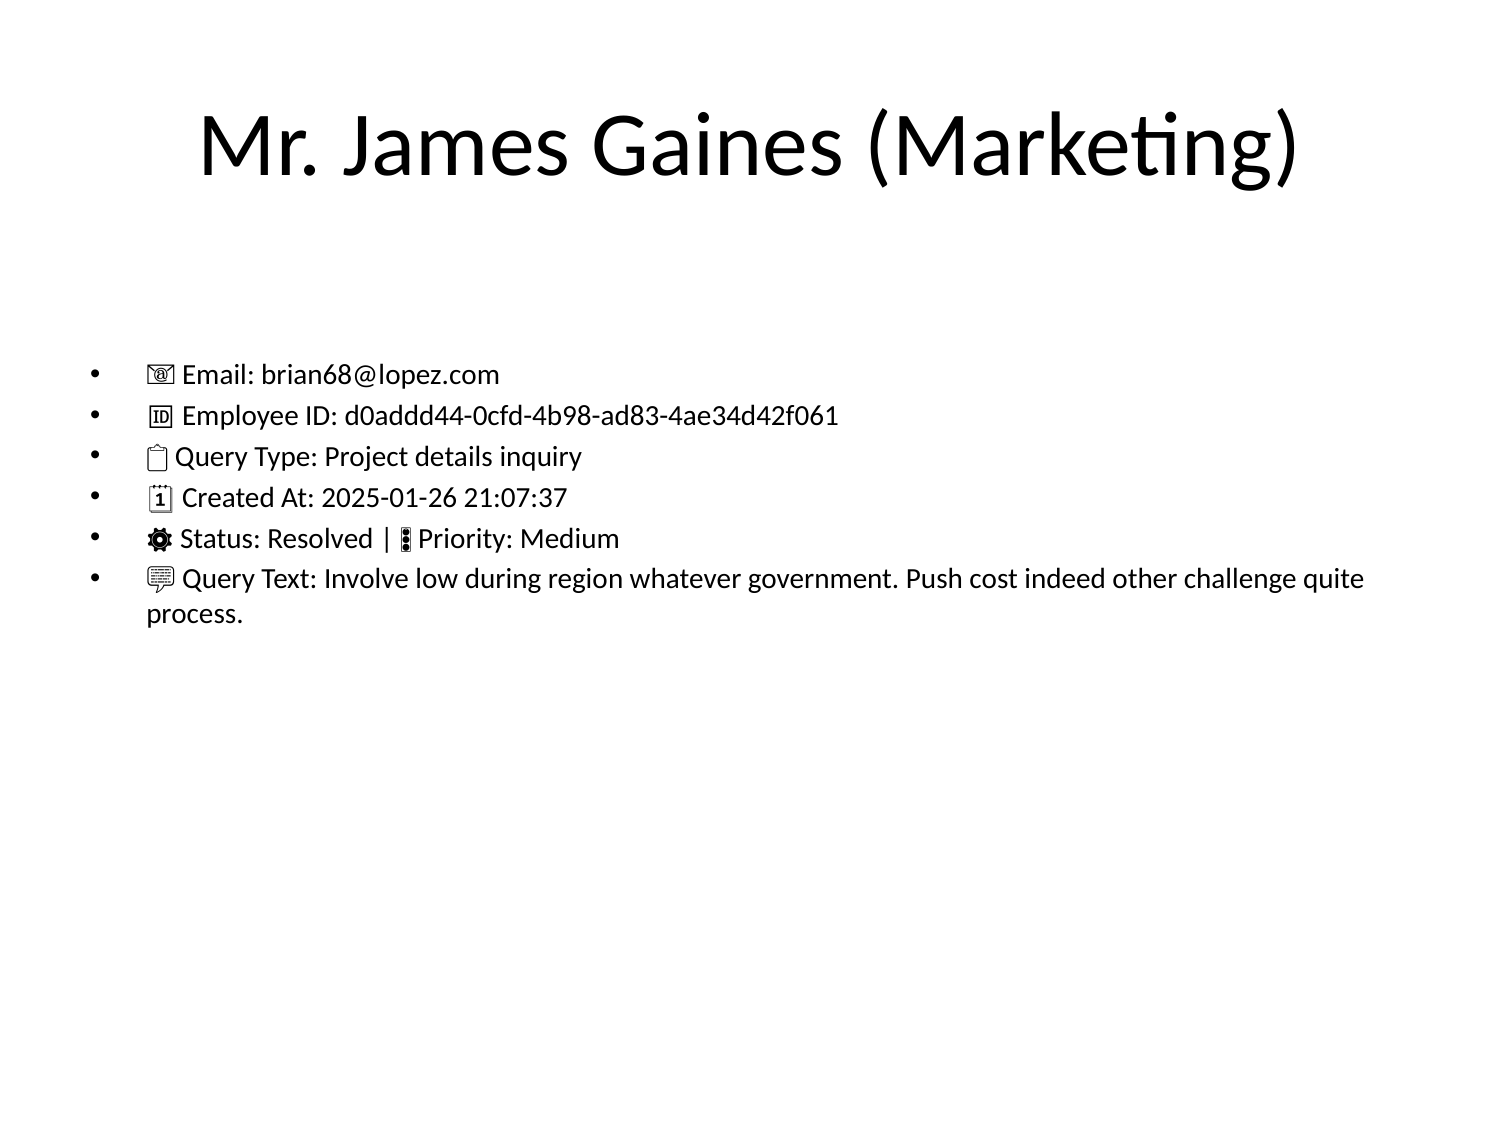

# Mr. James Gaines (Marketing)

📧 Email: brian68@lopez.com
🆔 Employee ID: d0addd44-0cfd-4b98-ad83-4ae34d42f061
📋 Query Type: Project details inquiry
🗓 Created At: 2025-01-26 21:07:37
⚙ Status: Resolved | 🚦 Priority: Medium
💬 Query Text: Involve low during region whatever government. Push cost indeed other challenge quite process.